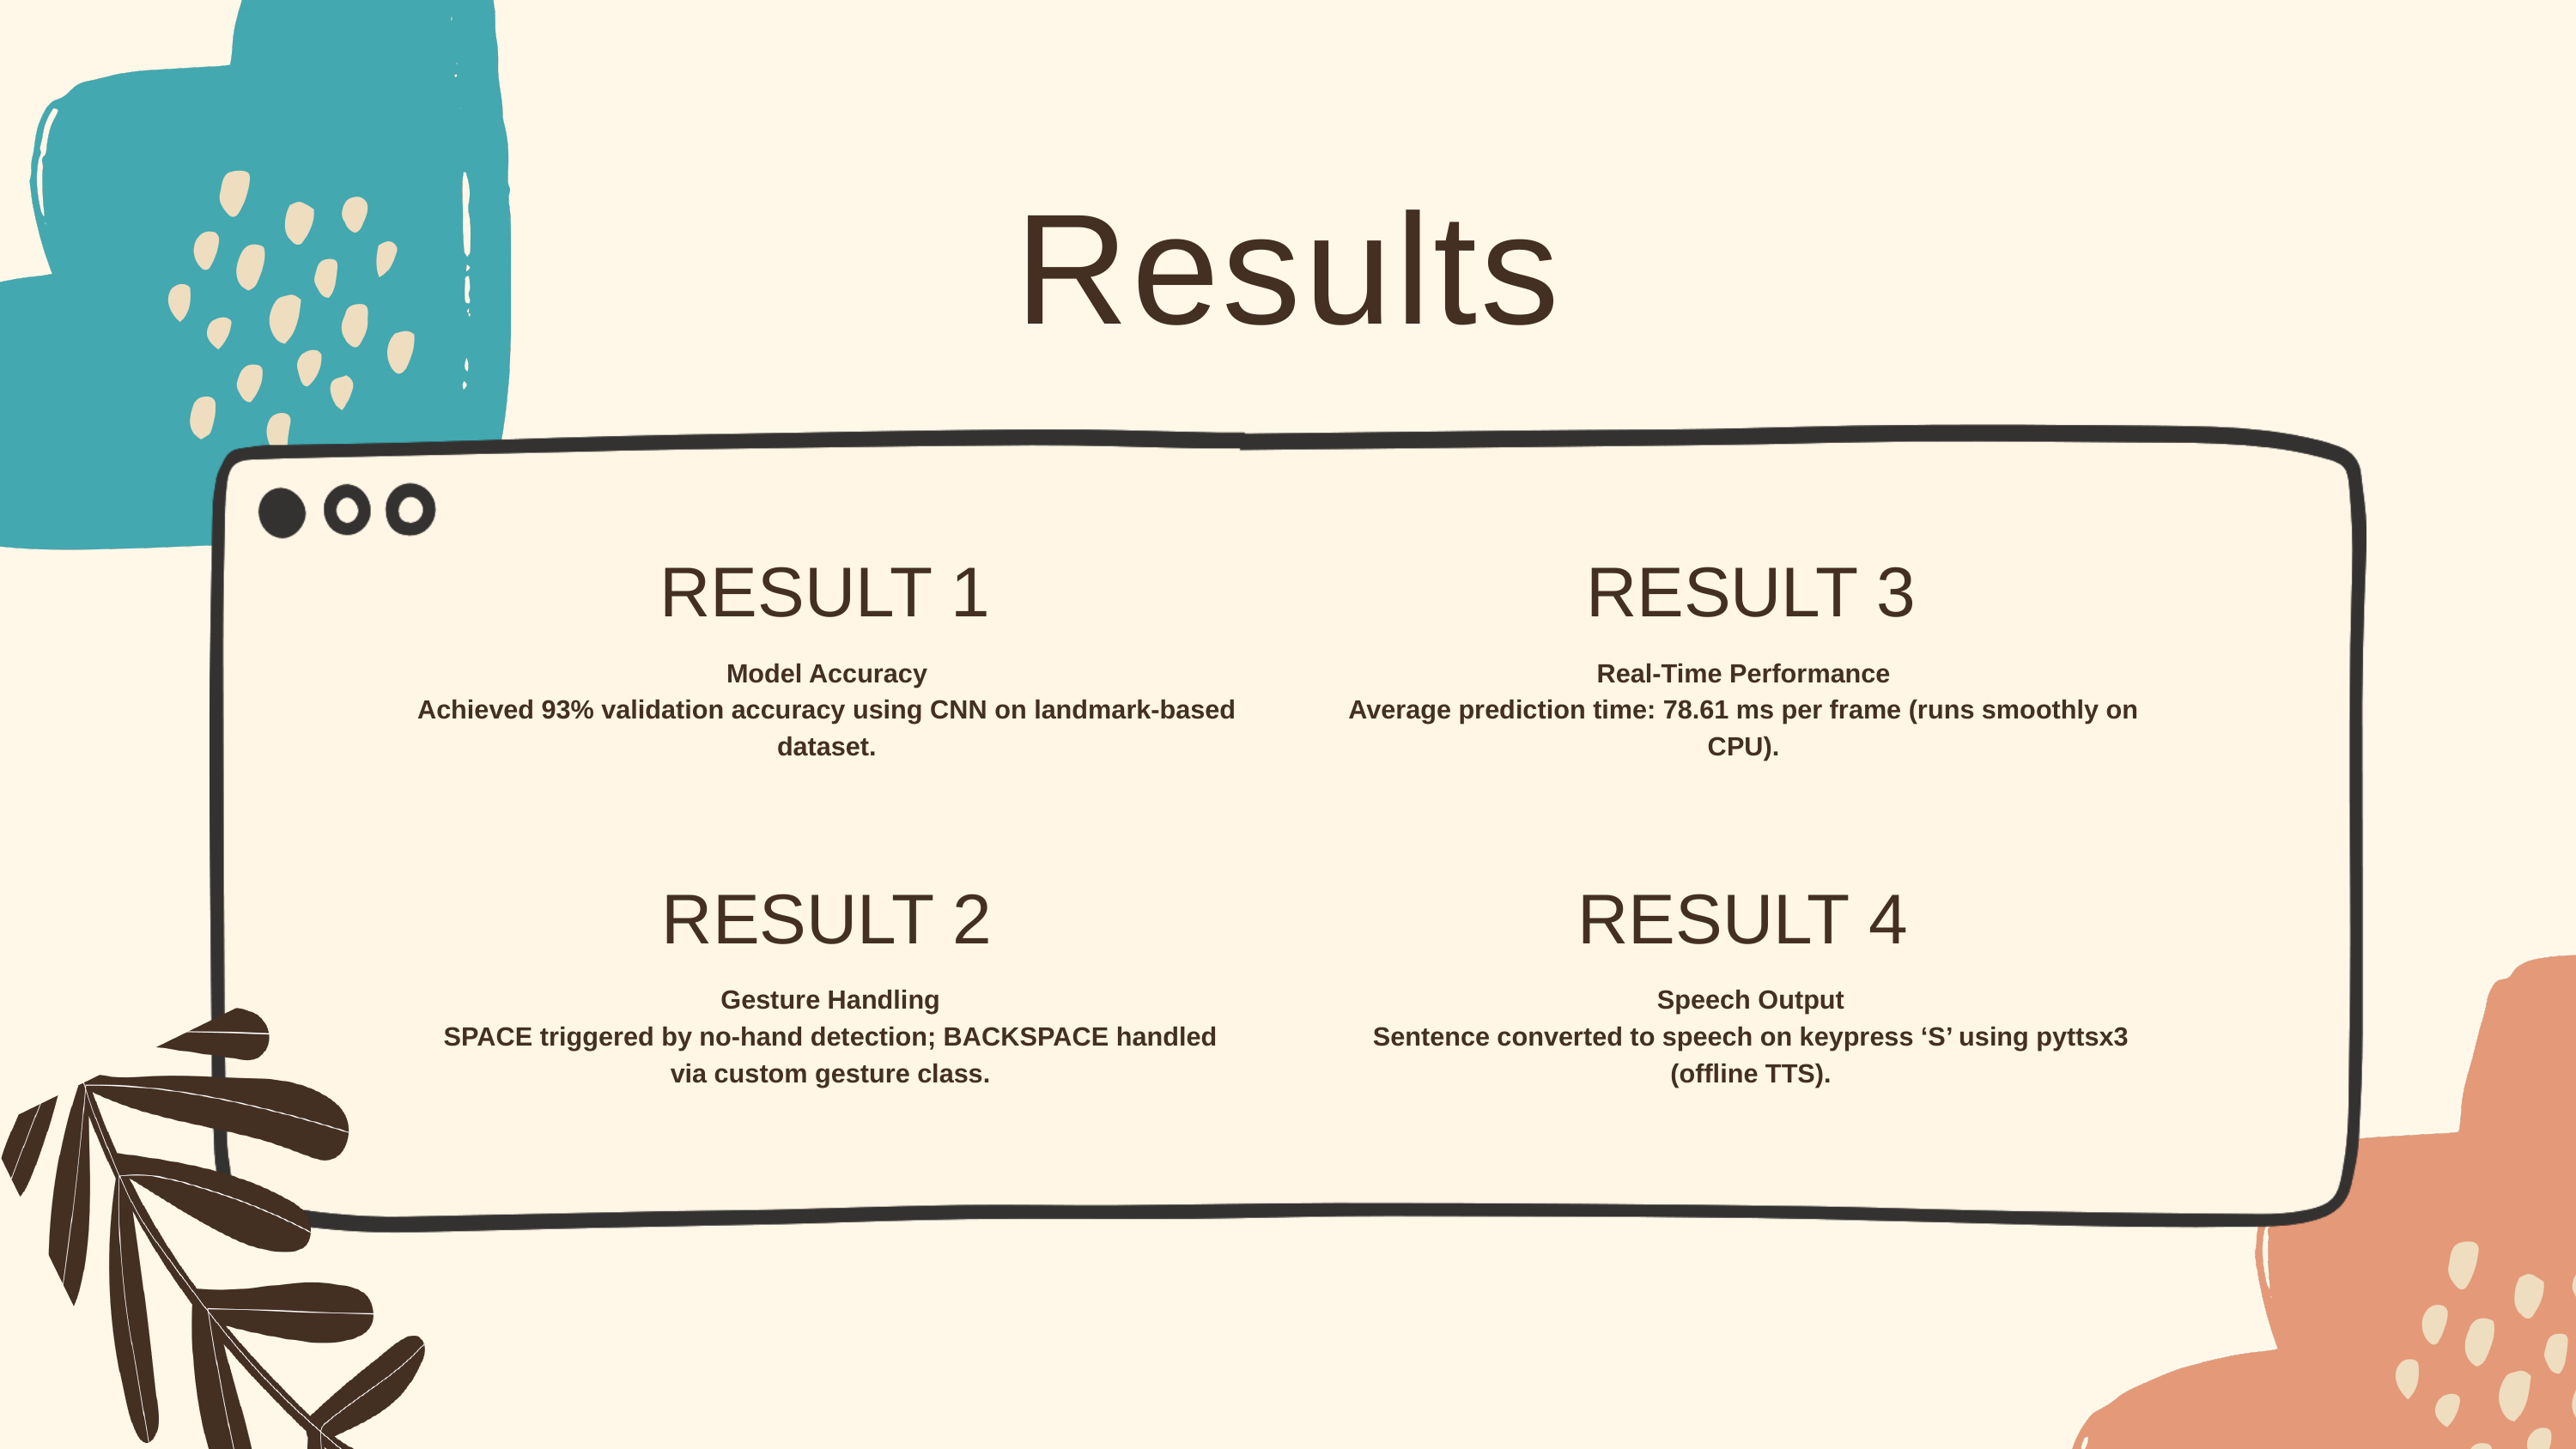

Results

RESULT 1
RESULT 3
Model Accuracy
Achieved 93% validation accuracy using CNN on landmark-based dataset.

Real-Time Performance
Average prediction time: 78.61 ms per frame (runs smoothly on CPU).

RESULT 2
RESULT 4

Gesture Handling
SPACE triggered by no-hand detection; BACKSPACE handled via custom gesture class.

Speech Output
Sentence converted to speech on keypress ‘S’ using pyttsx3 (offline TTS).